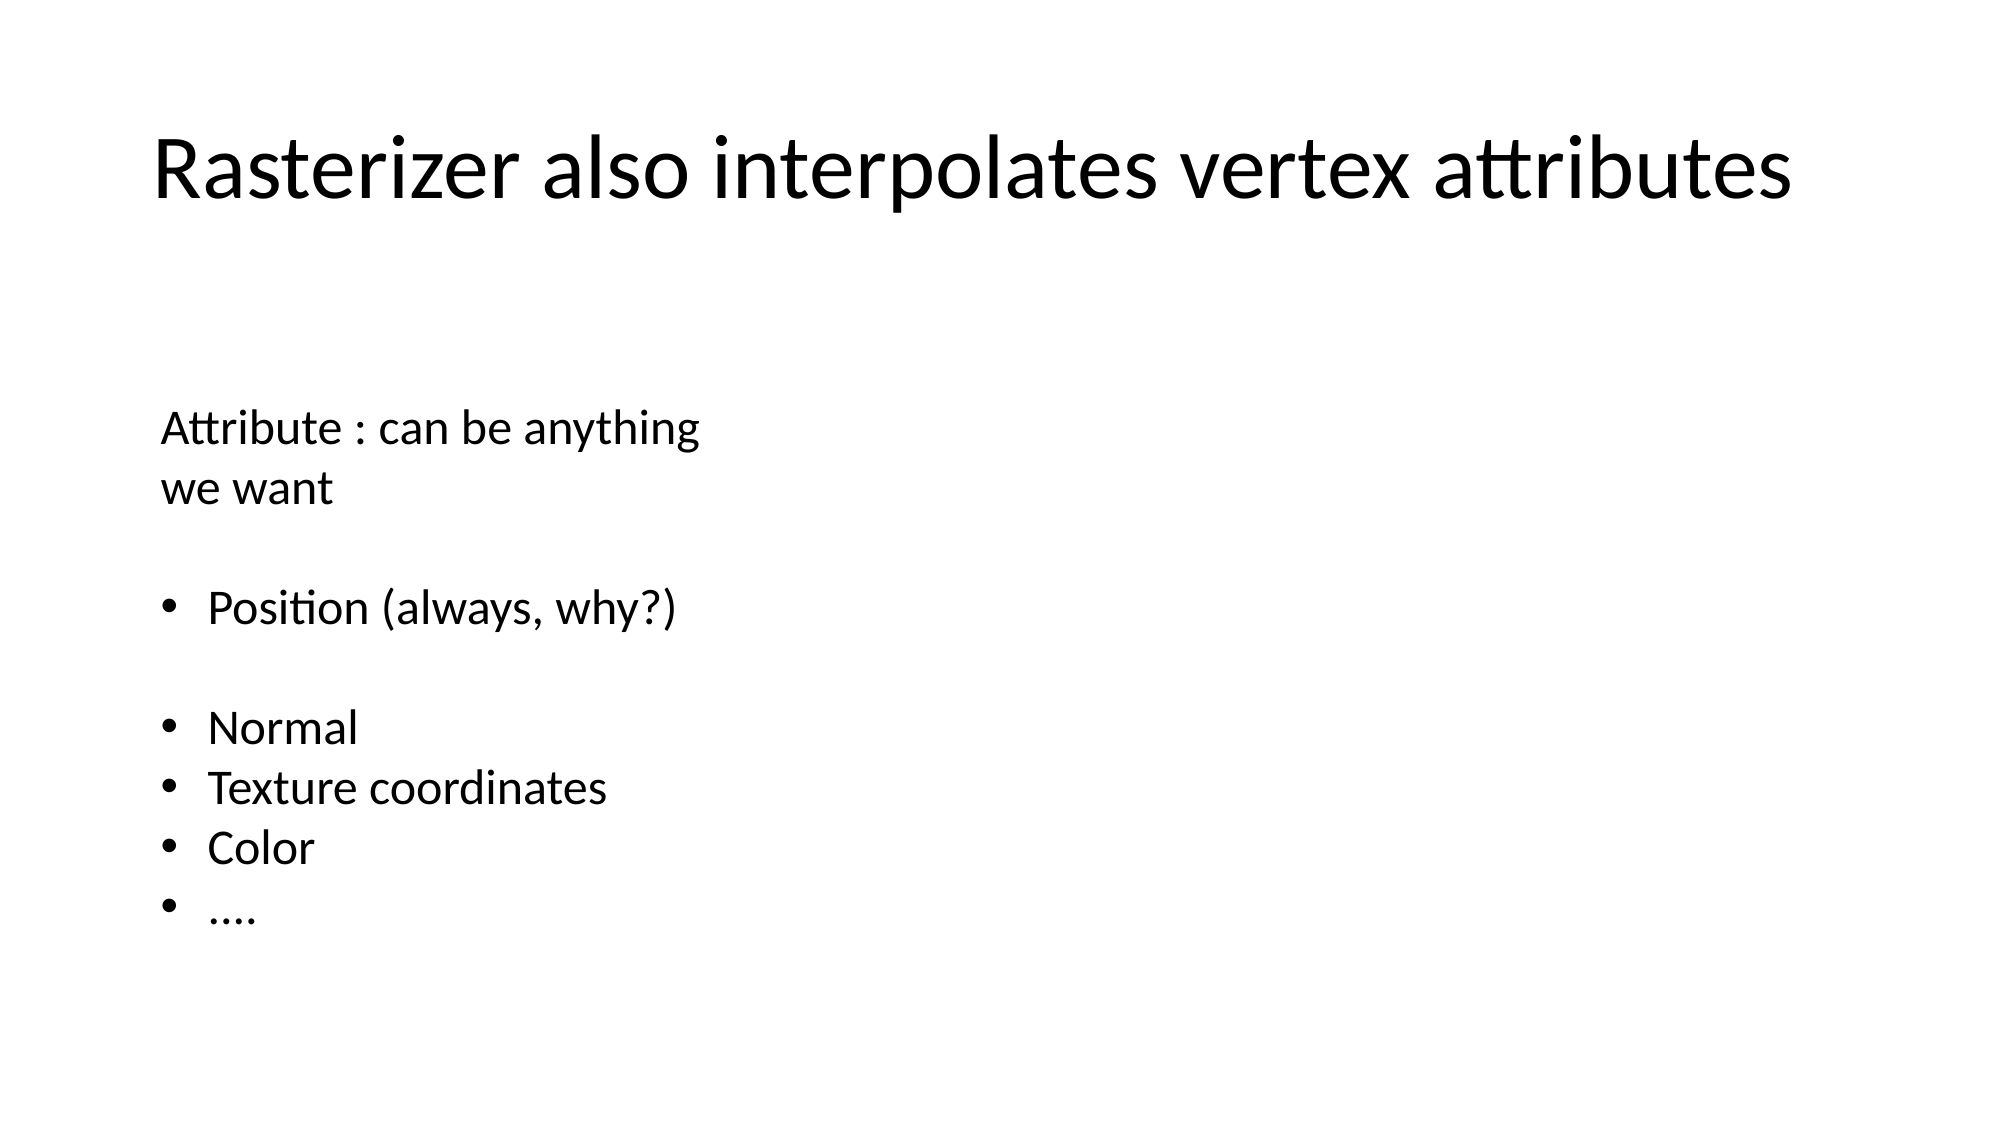

# Rasterizer also interpolates vertex attributes
Attribute : can be anything we want

Position (always, why?)

Normal
Texture coordinates
Color
....